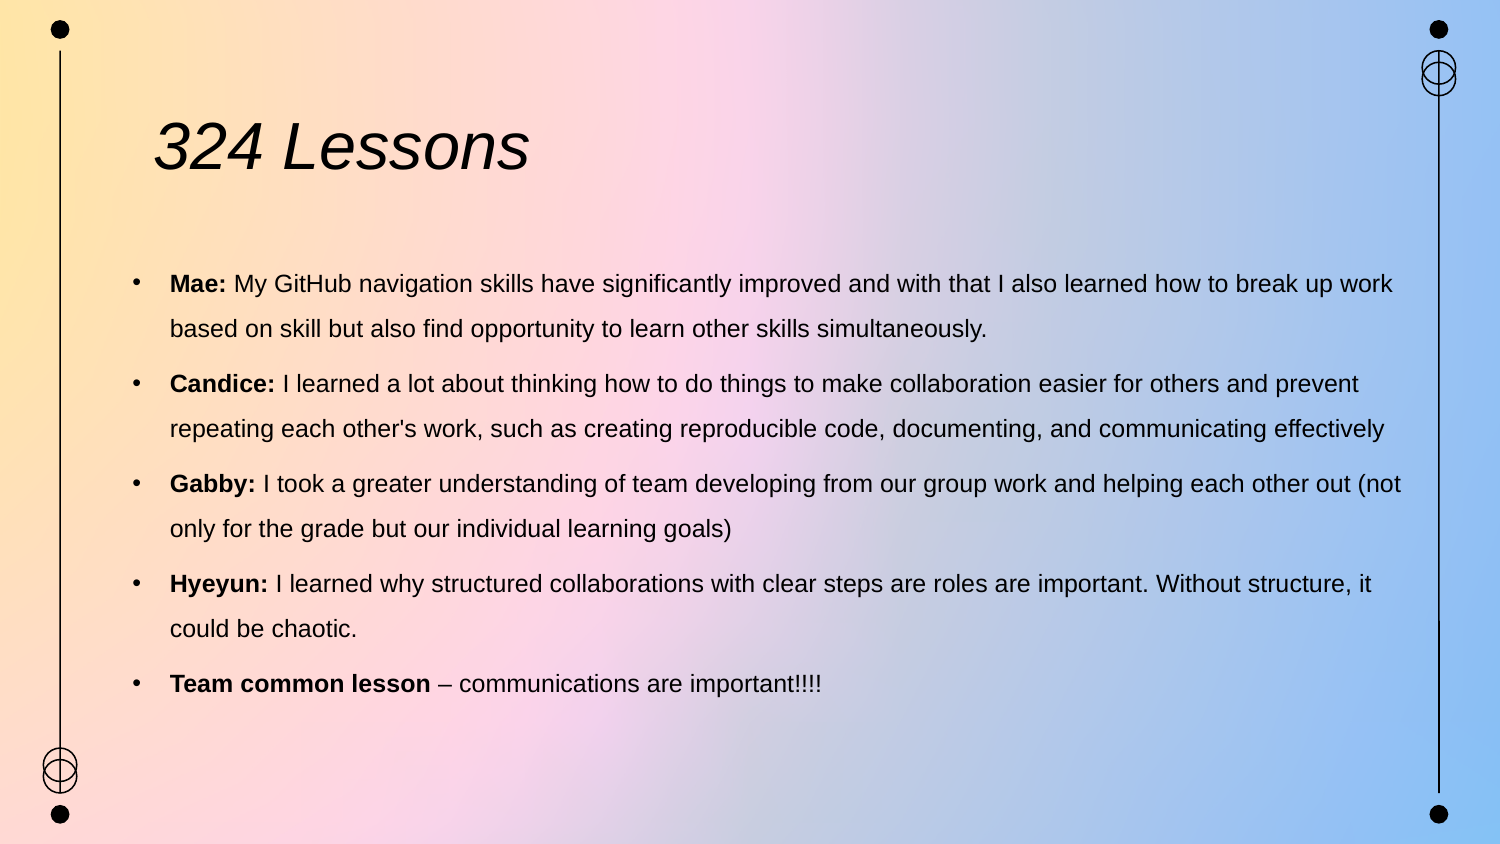

# 324 Lessons

Mae: My GitHub navigation skills have significantly improved and with that I also learned how to break up work based on skill but also find opportunity to learn other skills simultaneously.
Candice: I learned a lot about thinking how to do things to make collaboration easier for others and prevent repeating each other's work, such as creating reproducible code, documenting, and communicating effectively
Gabby: I took a greater understanding of team developing from our group work and helping each other out (not only for the grade but our individual learning goals)
Hyeyun: I learned why structured collaborations with clear steps are roles are important. Without structure, it could be chaotic.
Team common lesson – communications are important!!!!